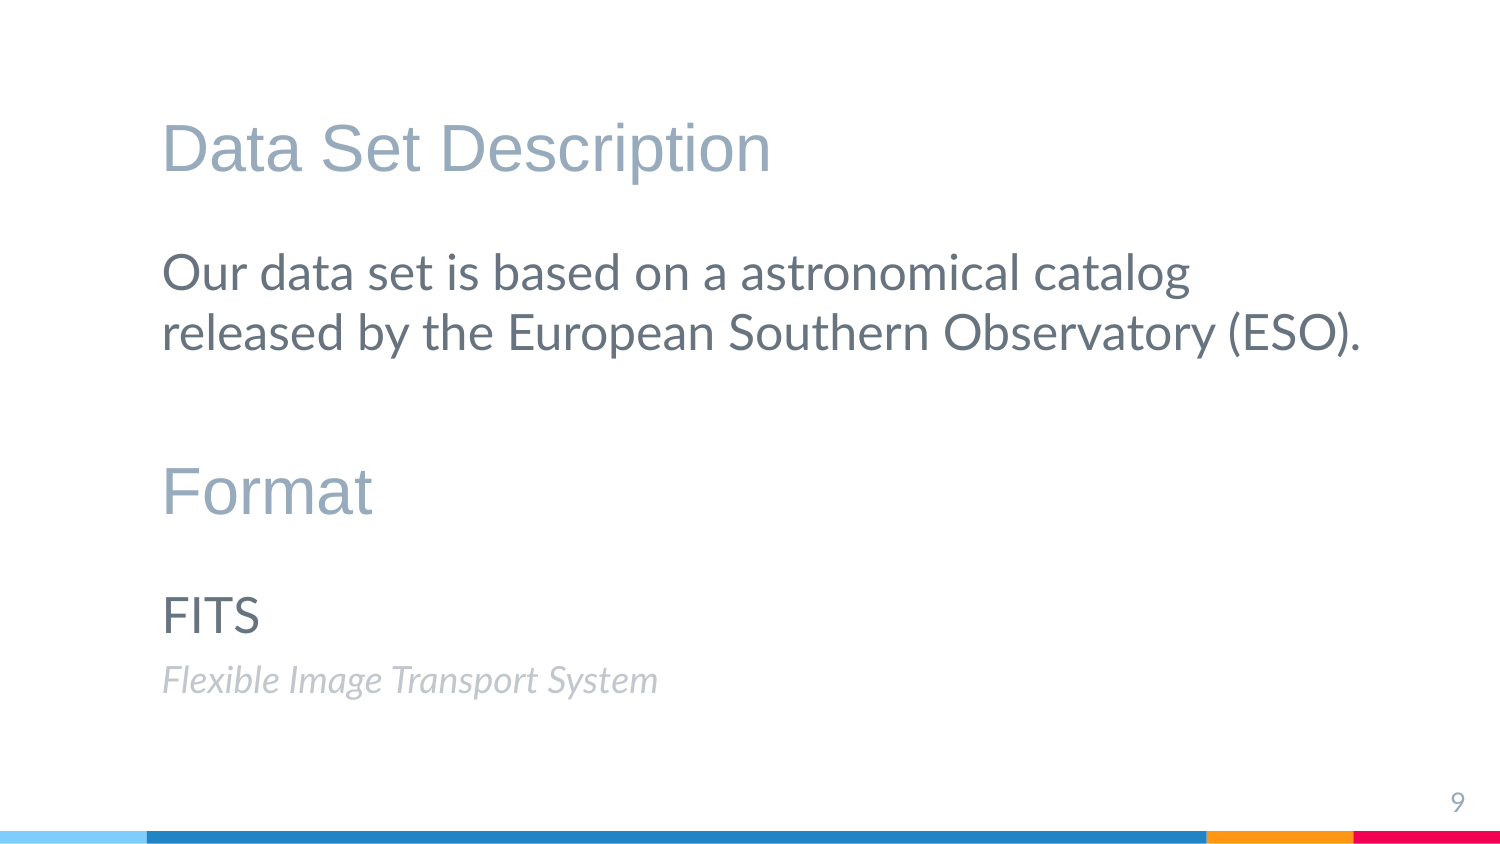

# Data Set Description
Our data set is based on a astronomical catalog released by the European Southern Observatory (ESO).
Format
FITS
Flexible Image Transport System
9